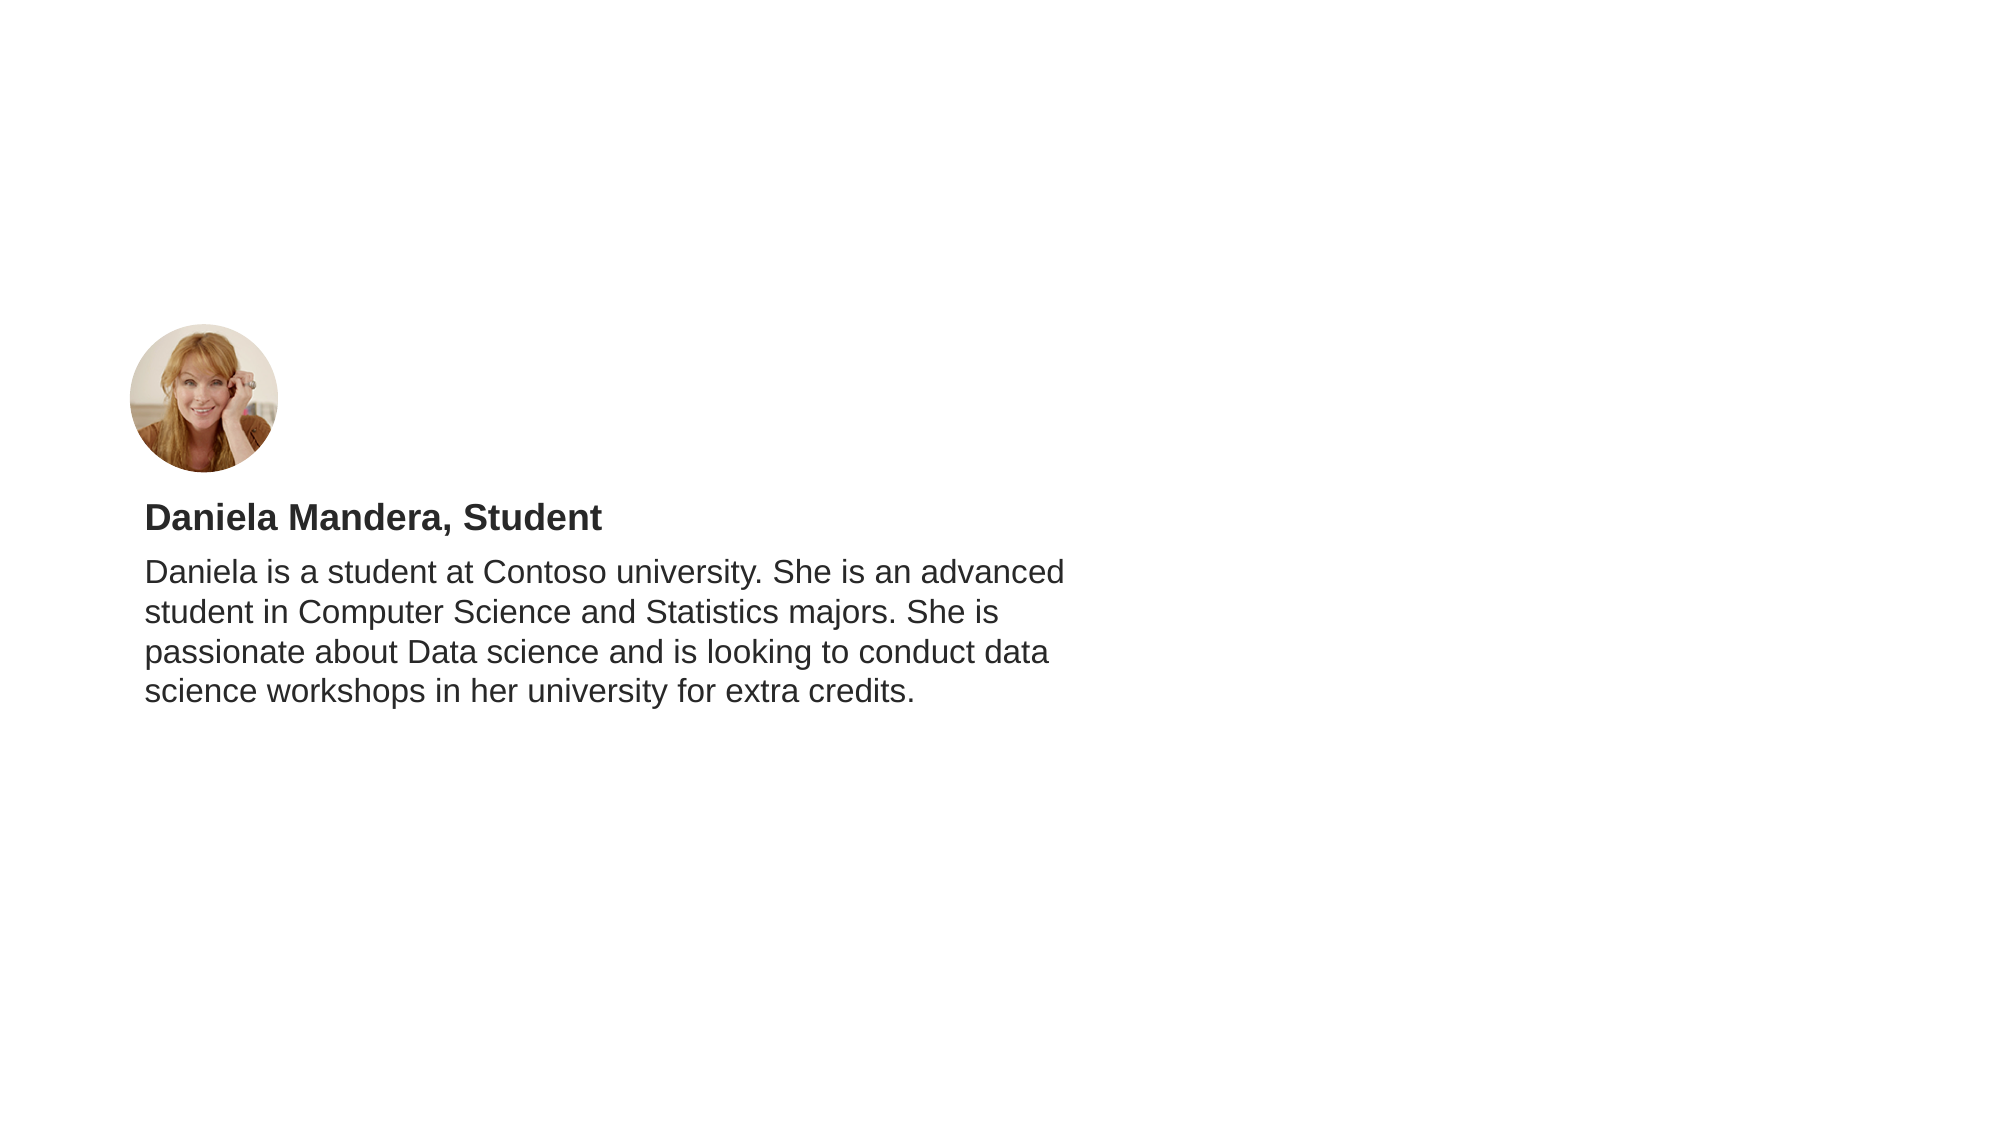

Daniela Mandera, Student
Daniela is a student at Contoso university. She is an advanced student in Computer Science and Statistics majors. She is passionate about Data science and is looking to conduct data science workshops in her university for extra credits.